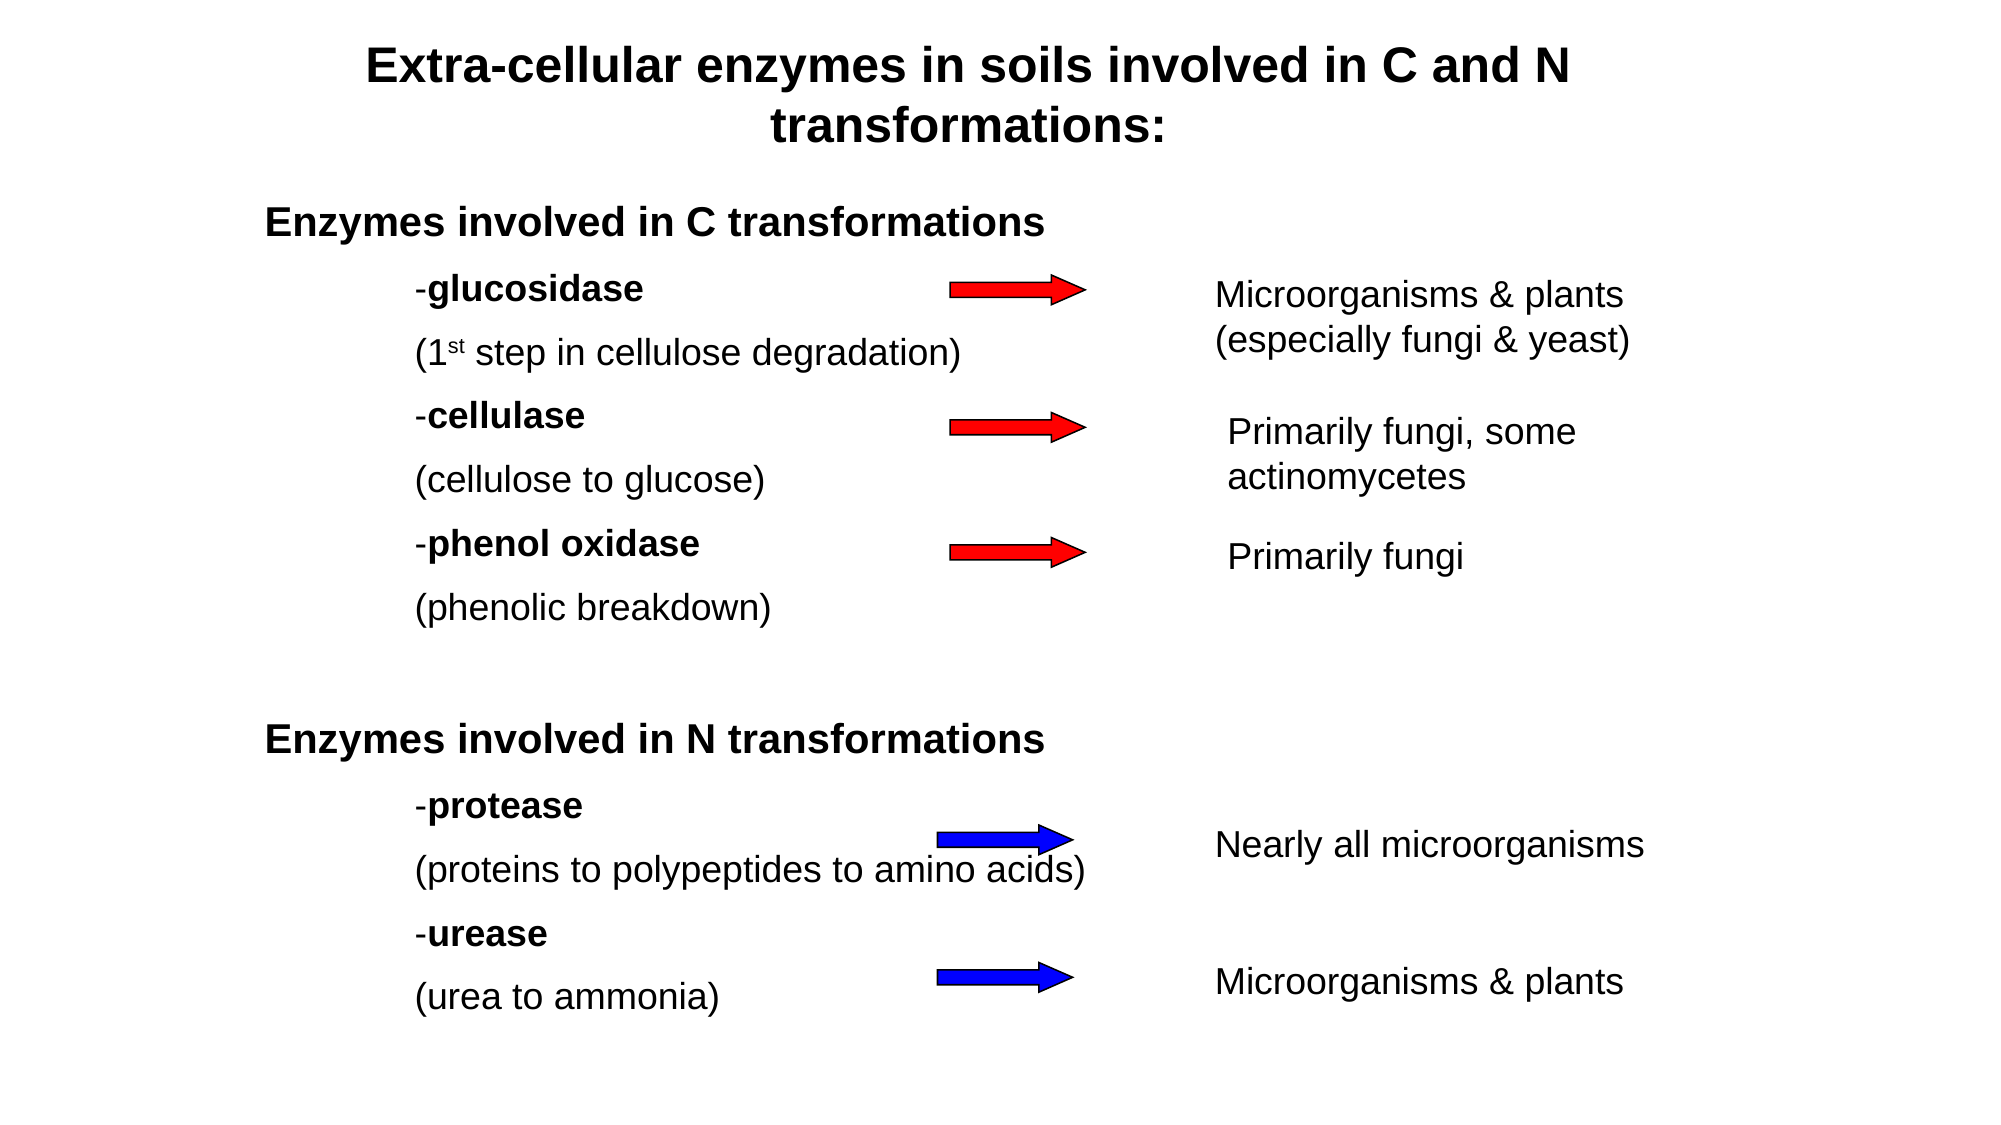

Extra-cellular enzymes in soils involved in C and N transformations:
Enzymes involved in C transformations
	-glucosidase
	(1st step in cellulose degradation)
	-cellulase
	(cellulose to glucose)
	-phenol oxidase
	(phenolic breakdown)

Enzymes involved in N transformations
	-protease
	(proteins to polypeptides to amino acids)
	-urease
	(urea to ammonia)
Microorganisms & plants (especially fungi & yeast)

Primarily fungi, some actinomycetes

Primarily fungi

Nearly all microorganisms

Microorganisms & plants